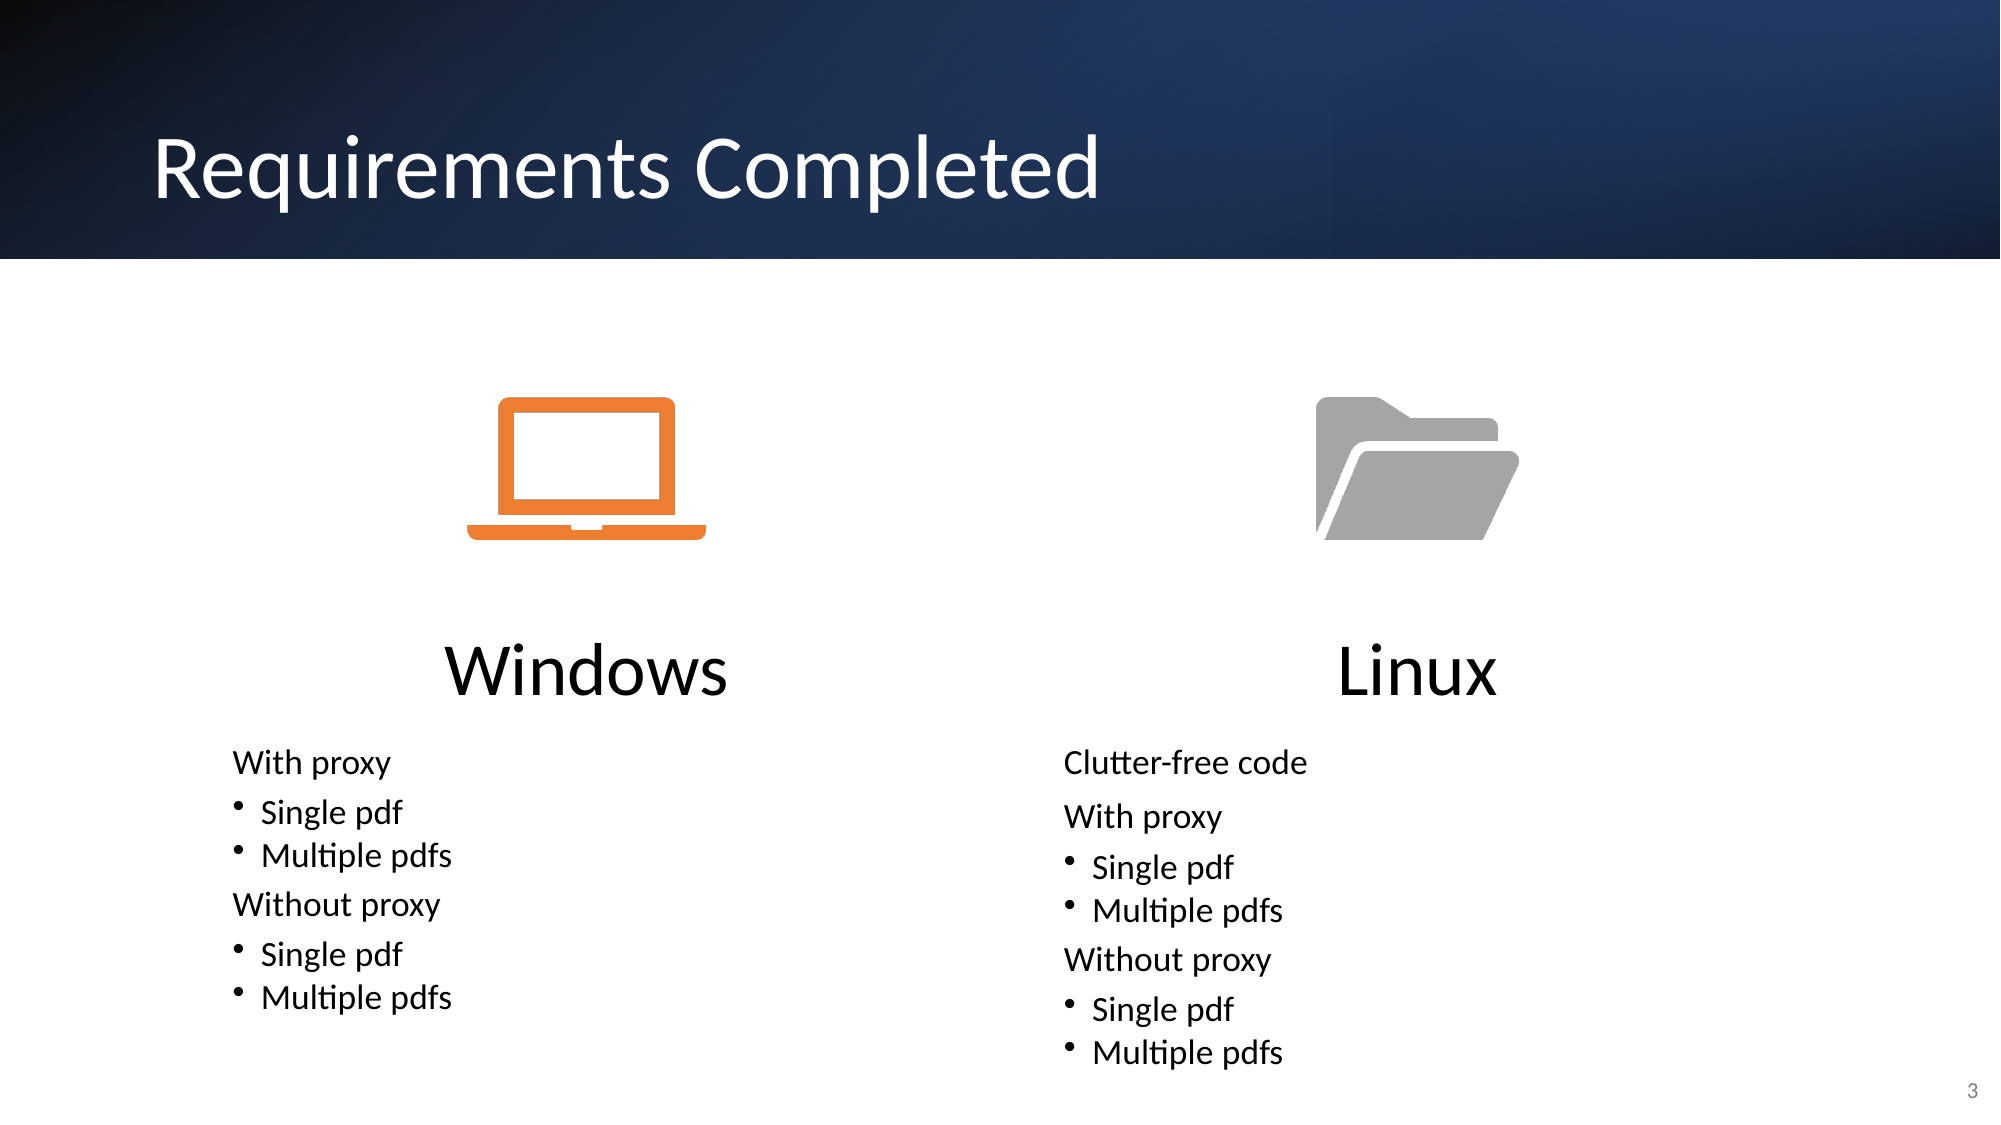

# Requirements Completed
Windows
With proxy
Single pdf
Multiple pdfs
Without proxy
Single pdf
Multiple pdfs
Linux
Clutter-free code
With proxy
Single pdf
Multiple pdfs
Without proxy
Single pdf
Multiple pdfs
3